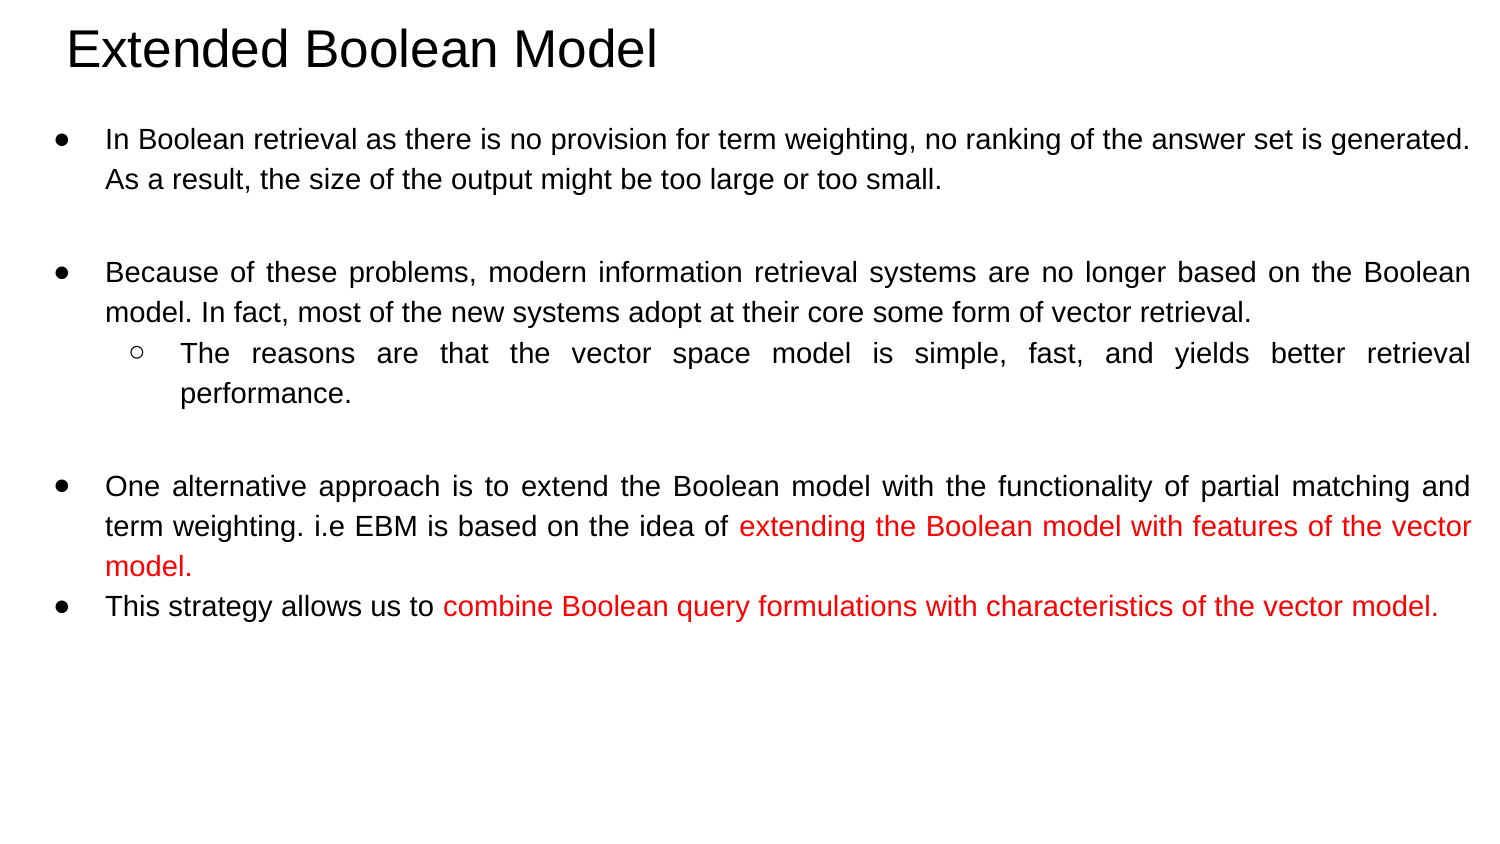

# Extended Boolean Model
In Boolean retrieval as there is no provision for term weighting, no ranking of the answer set is generated. As a result, the size of the output might be too large or too small.

Because of these problems, modern information retrieval systems are no longer based on the Boolean model. In fact, most of the new systems adopt at their core some form of vector retrieval.
The reasons are that the vector space model is simple, fast, and yields better retrieval performance.

One alternative approach is to extend the Boolean model with the functionality of partial matching and term weighting. i.e EBM is based on the idea of extending the Boolean model with features of the vector model.
This strategy allows us to combine Boolean query formulations with characteristics of the vector model.